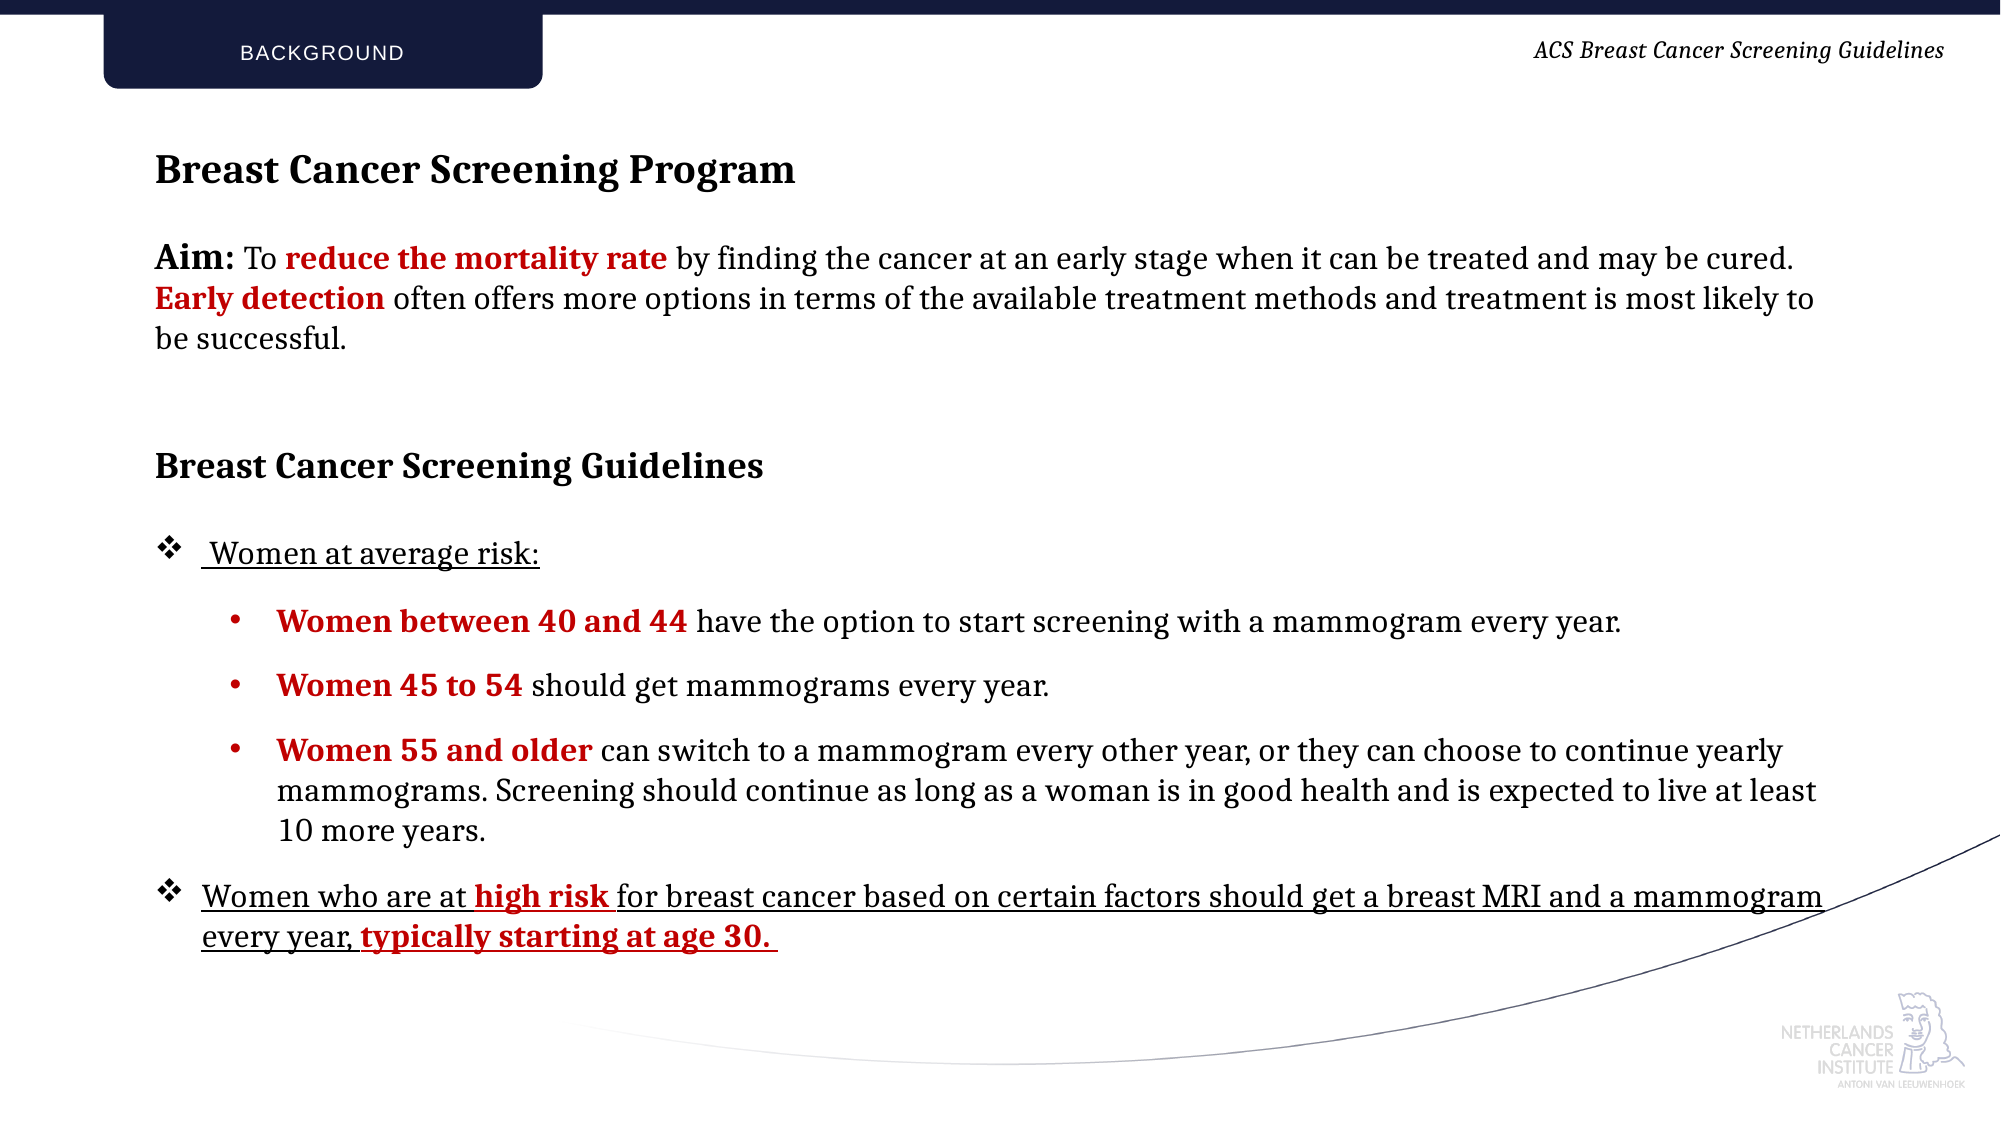

ACS Breast Cancer Screening Guidelines
Background
Breast Cancer Screening Program

Aim: To reduce the mortality rate by finding the cancer at an early stage when it can be treated and may be cured. Early detection often offers more options in terms of the available treatment methods and treatment is most likely to be successful.

Breast Cancer Screening Guidelines

 Women at average risk:

Women between 40 and 44 have the option to start screening with a mammogram every year.

Women 45 to 54 should get mammograms every year.

Women 55 and older can switch to a mammogram every other year, or they can choose to continue yearly mammograms. Screening should continue as long as a woman is in good health and is expected to live at least 10 more years.

Women who are at high risk for breast cancer based on certain factors should get a breast MRI and a mammogram every year, typically starting at age 30.